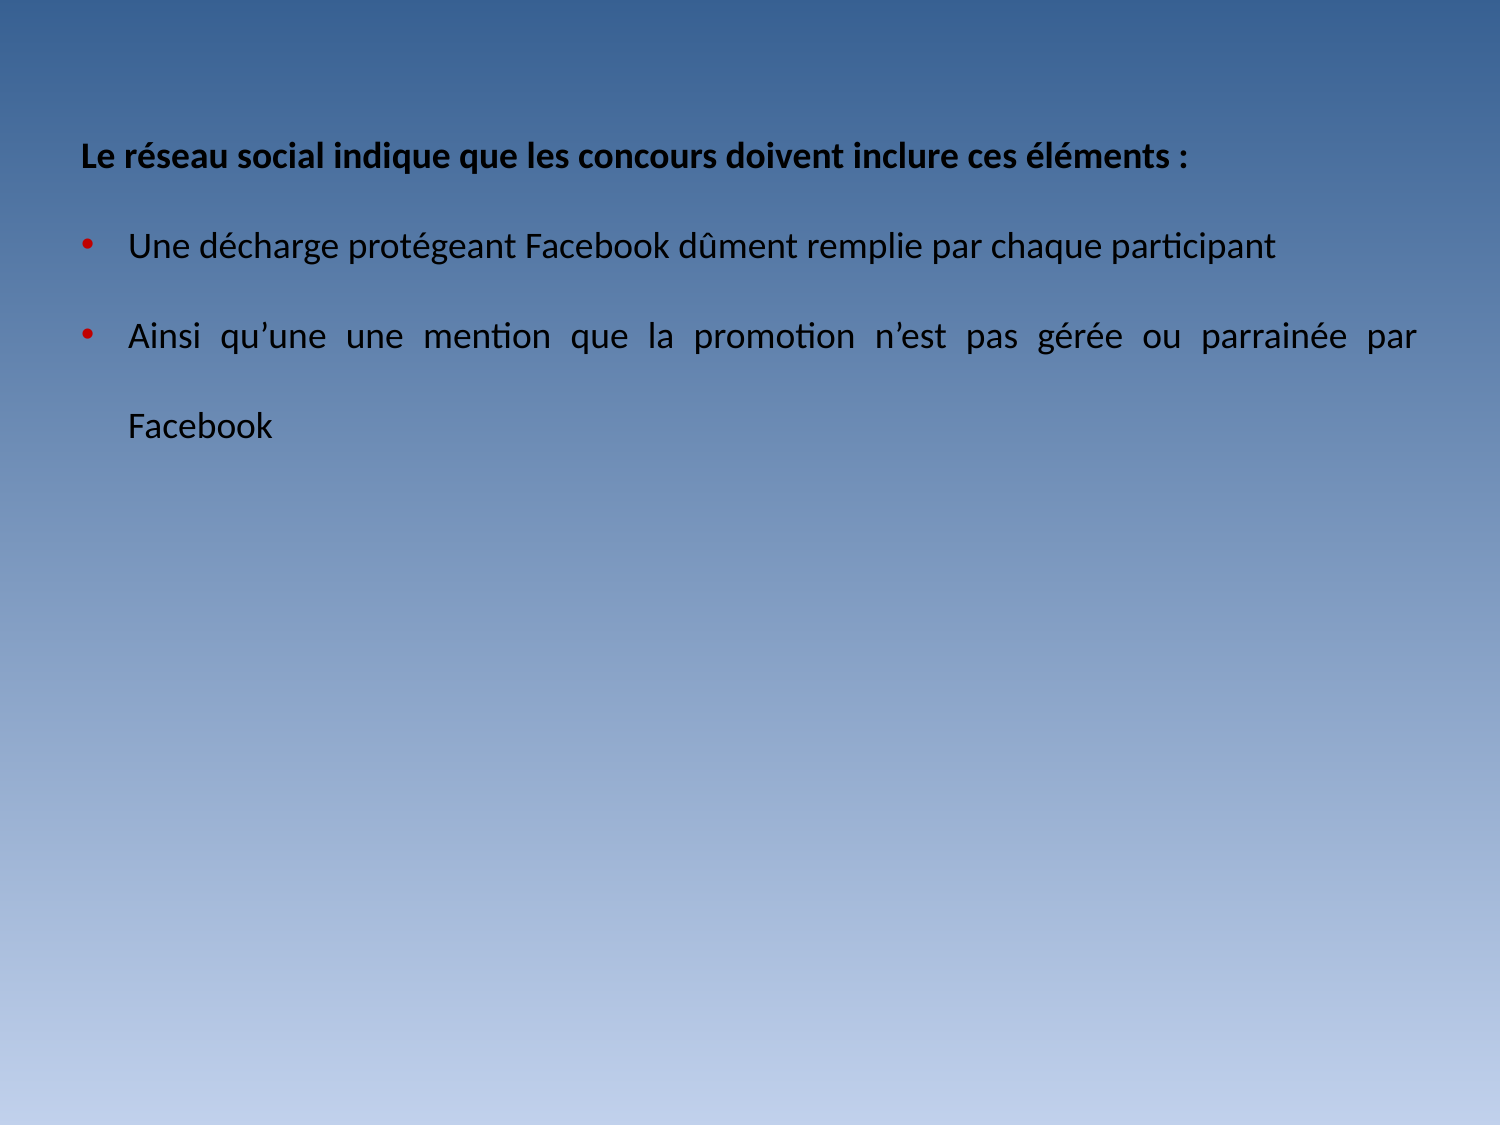

Le réseau social indique que les concours doivent inclure ces éléments :
Une décharge protégeant Facebook dûment remplie par chaque participant
Ainsi qu’une une mention que la promotion n’est pas gérée ou parrainée par Facebook